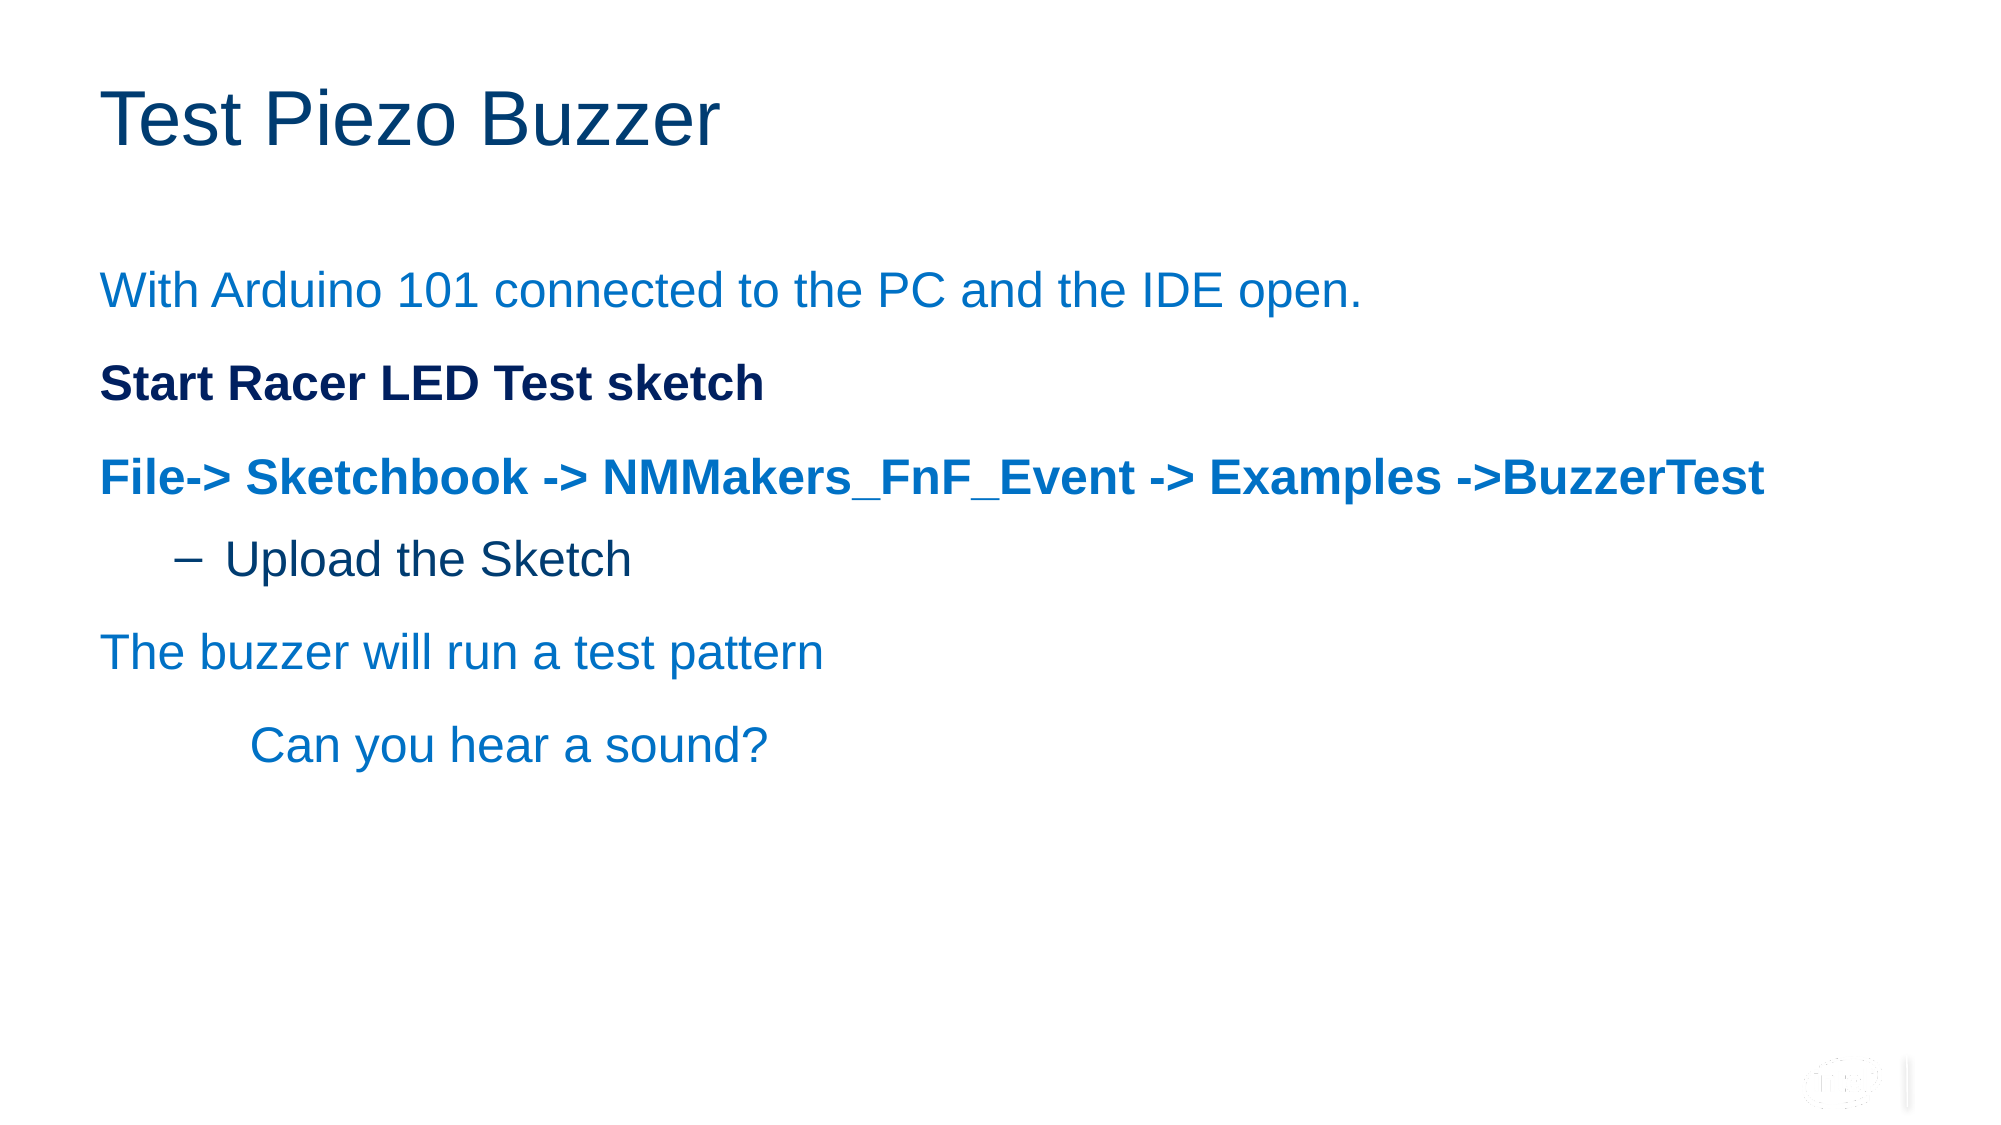

# Test Piezo Buzzer
With Arduino 101 connected to the PC and the IDE open.
Start Racer LED Test sketch
File-> Sketchbook -> NMMakers_FnF_Event -> Examples ->BuzzerTest
Upload the Sketch
The buzzer will run a test pattern
	Can you hear a sound?
33